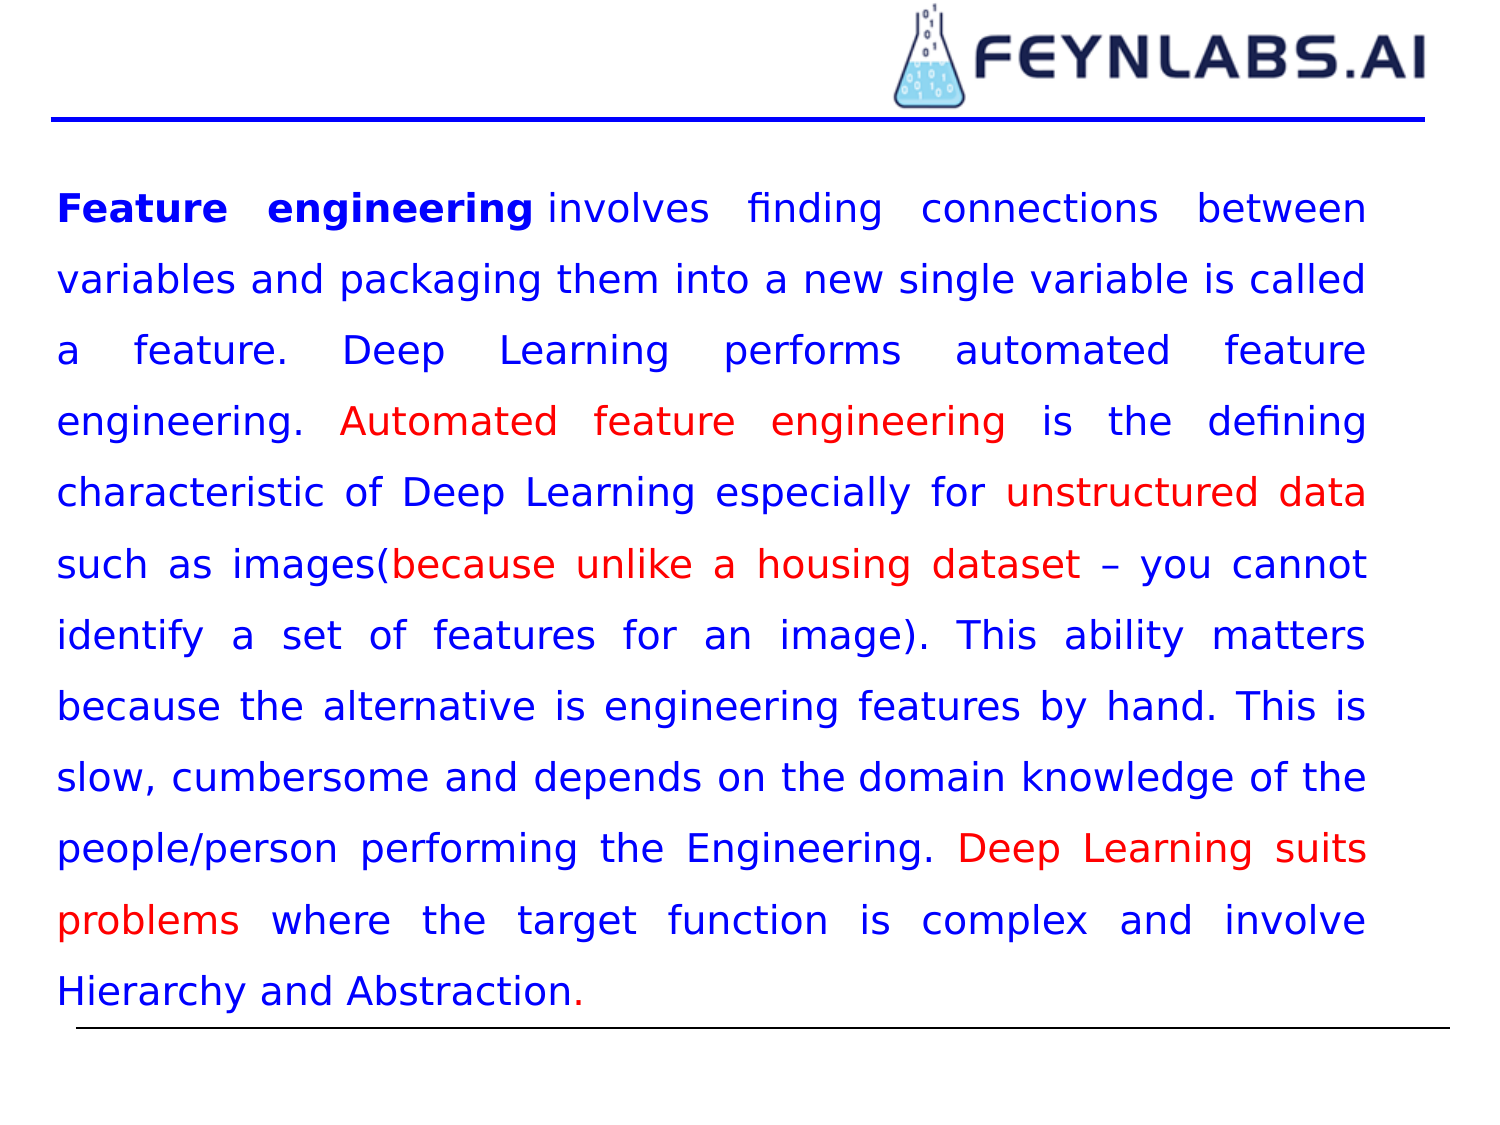

Feature engineering involves finding connections between variables and packaging them into a new single variable is called a feature. Deep Learning performs automated feature engineering. Automated feature engineering is the defining characteristic of Deep Learning especially for unstructured data such as images(because unlike a housing dataset – you cannot identify a set of features for an image). This ability matters because the alternative is engineering features by hand. This is slow, cumbersome and depends on the domain knowledge of the people/person performing the Engineering. Deep Learning suits problems where the target function is complex and involve Hierarchy and Abstraction.